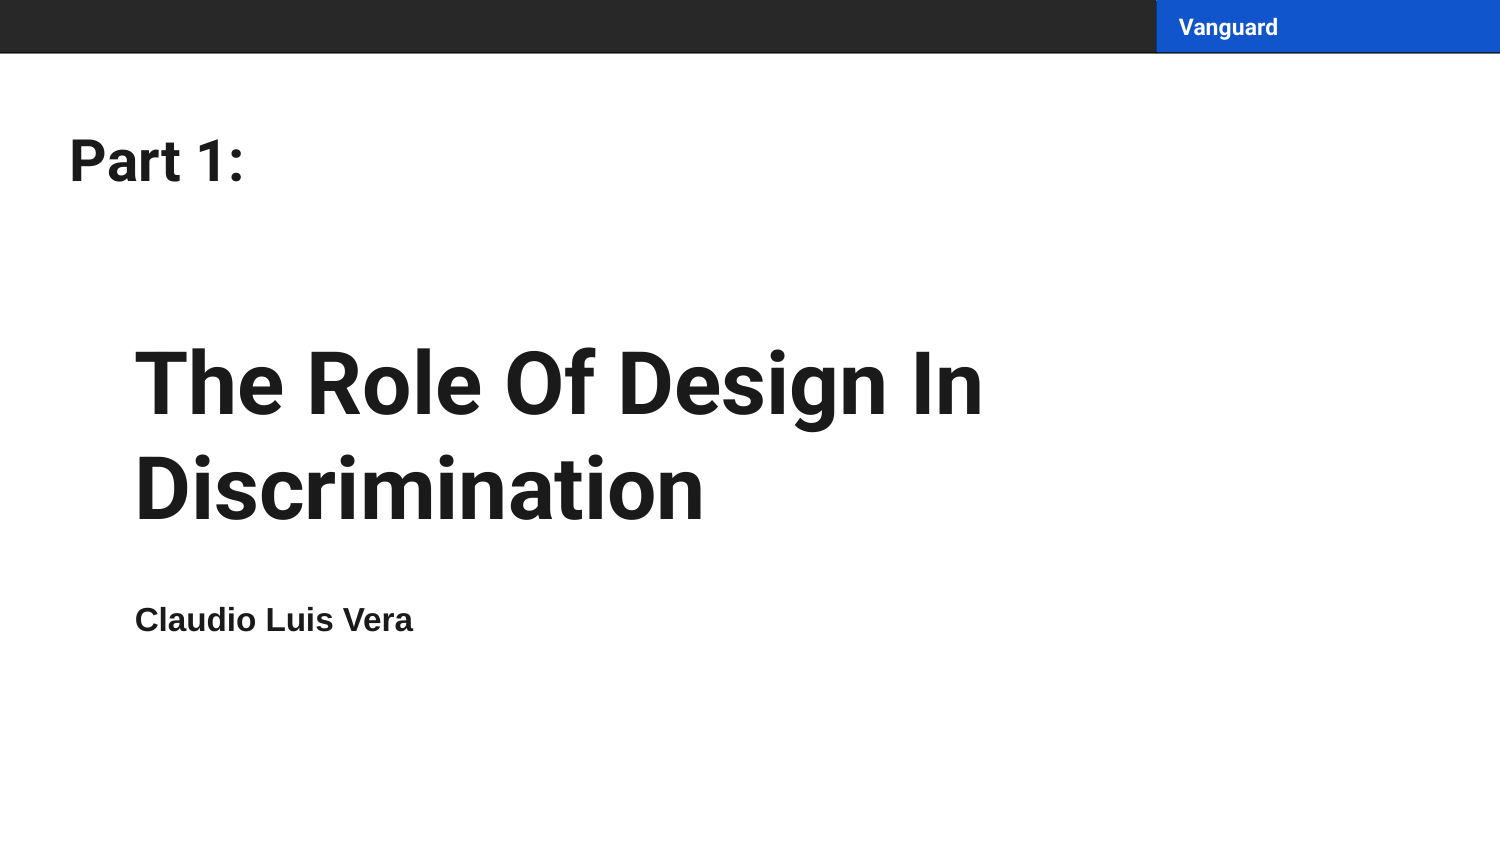

Part 1:
# The Role Of Design In Discrimination
Claudio Luis Vera